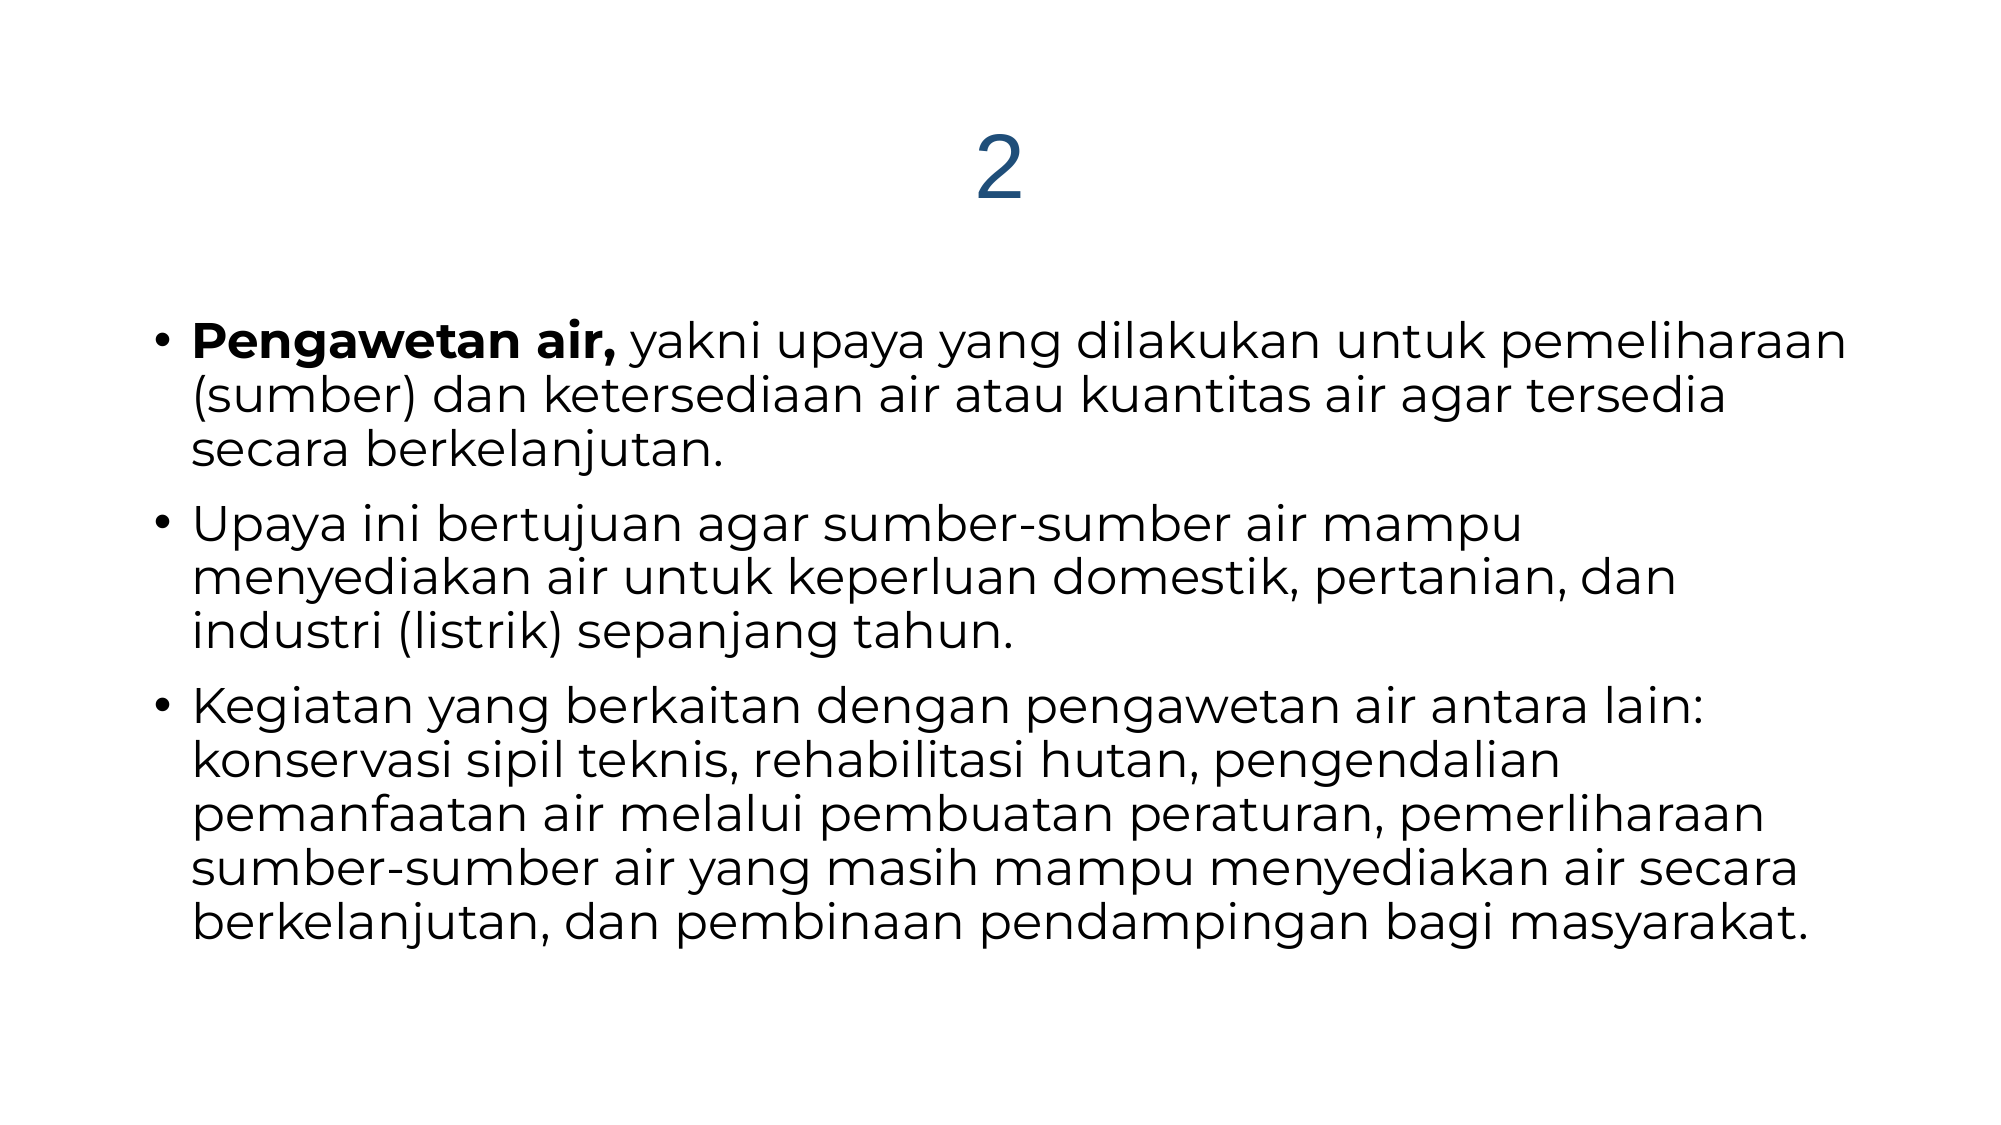

# 2
Pengawetan air, yakni upaya yang dilakukan untuk pemeliharaan (sumber) dan ketersediaan air atau kuantitas air agar tersedia secara berkelanjutan.
Upaya ini bertujuan agar sumber-sumber air mampu menyediakan air untuk keperluan domestik, pertanian, dan industri (listrik) sepanjang tahun.
Kegiatan yang berkaitan dengan pengawetan air antara lain: konservasi sipil teknis, rehabilitasi hutan, pengendalian pemanfaatan air melalui pembuatan peraturan, pemerliharaan sumber-sumber air yang masih mampu menyediakan air secara berkelanjutan, dan pembinaan pendampingan bagi masyarakat.